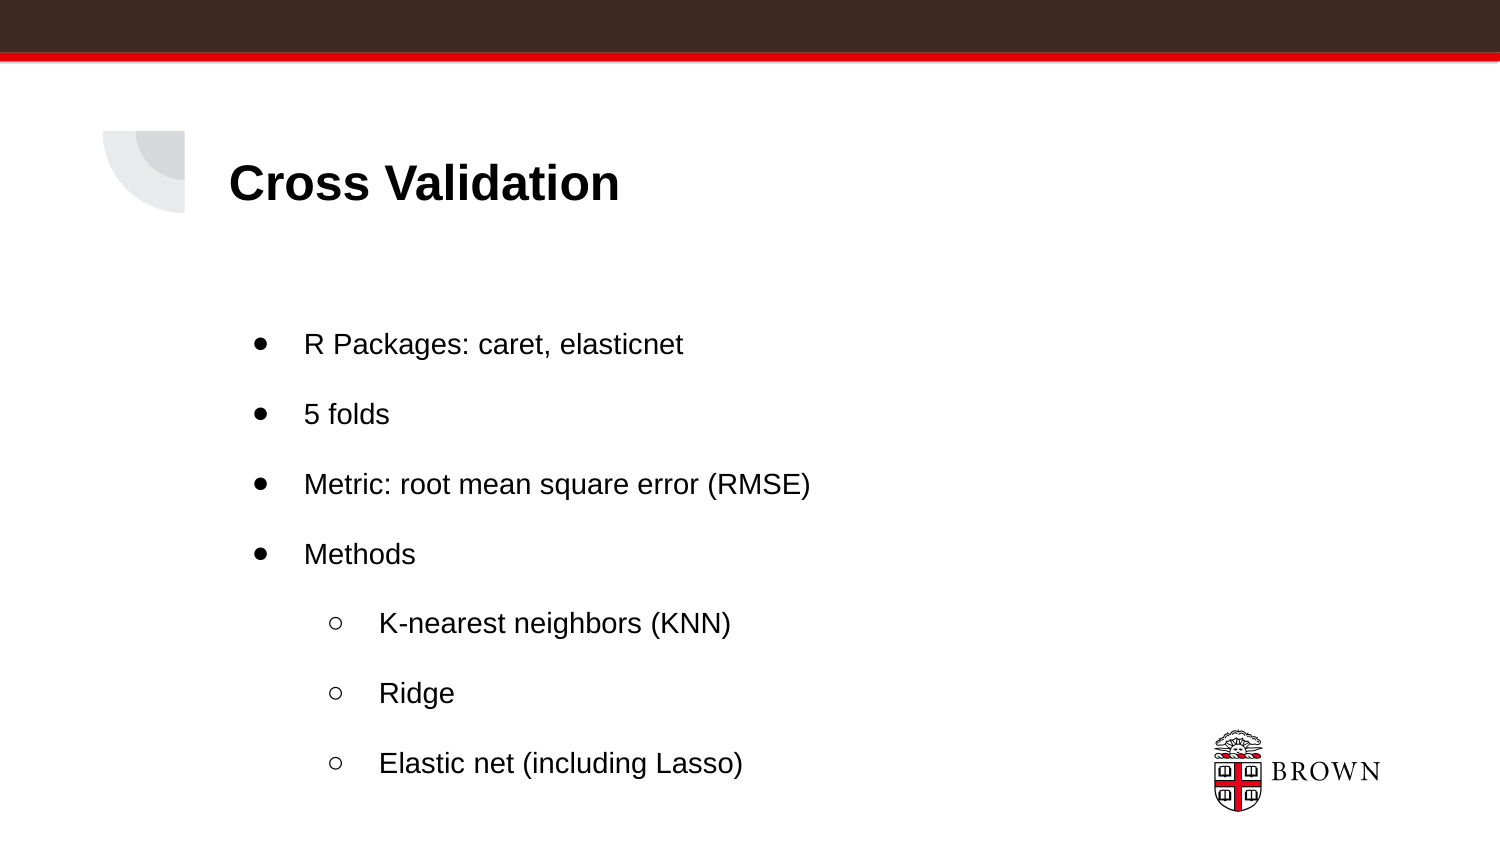

# Cross Validation
R Packages: caret, elasticnet
5 folds
Metric: root mean square error (RMSE)
Methods
K-nearest neighbors (KNN)
Ridge
Elastic net (including Lasso)